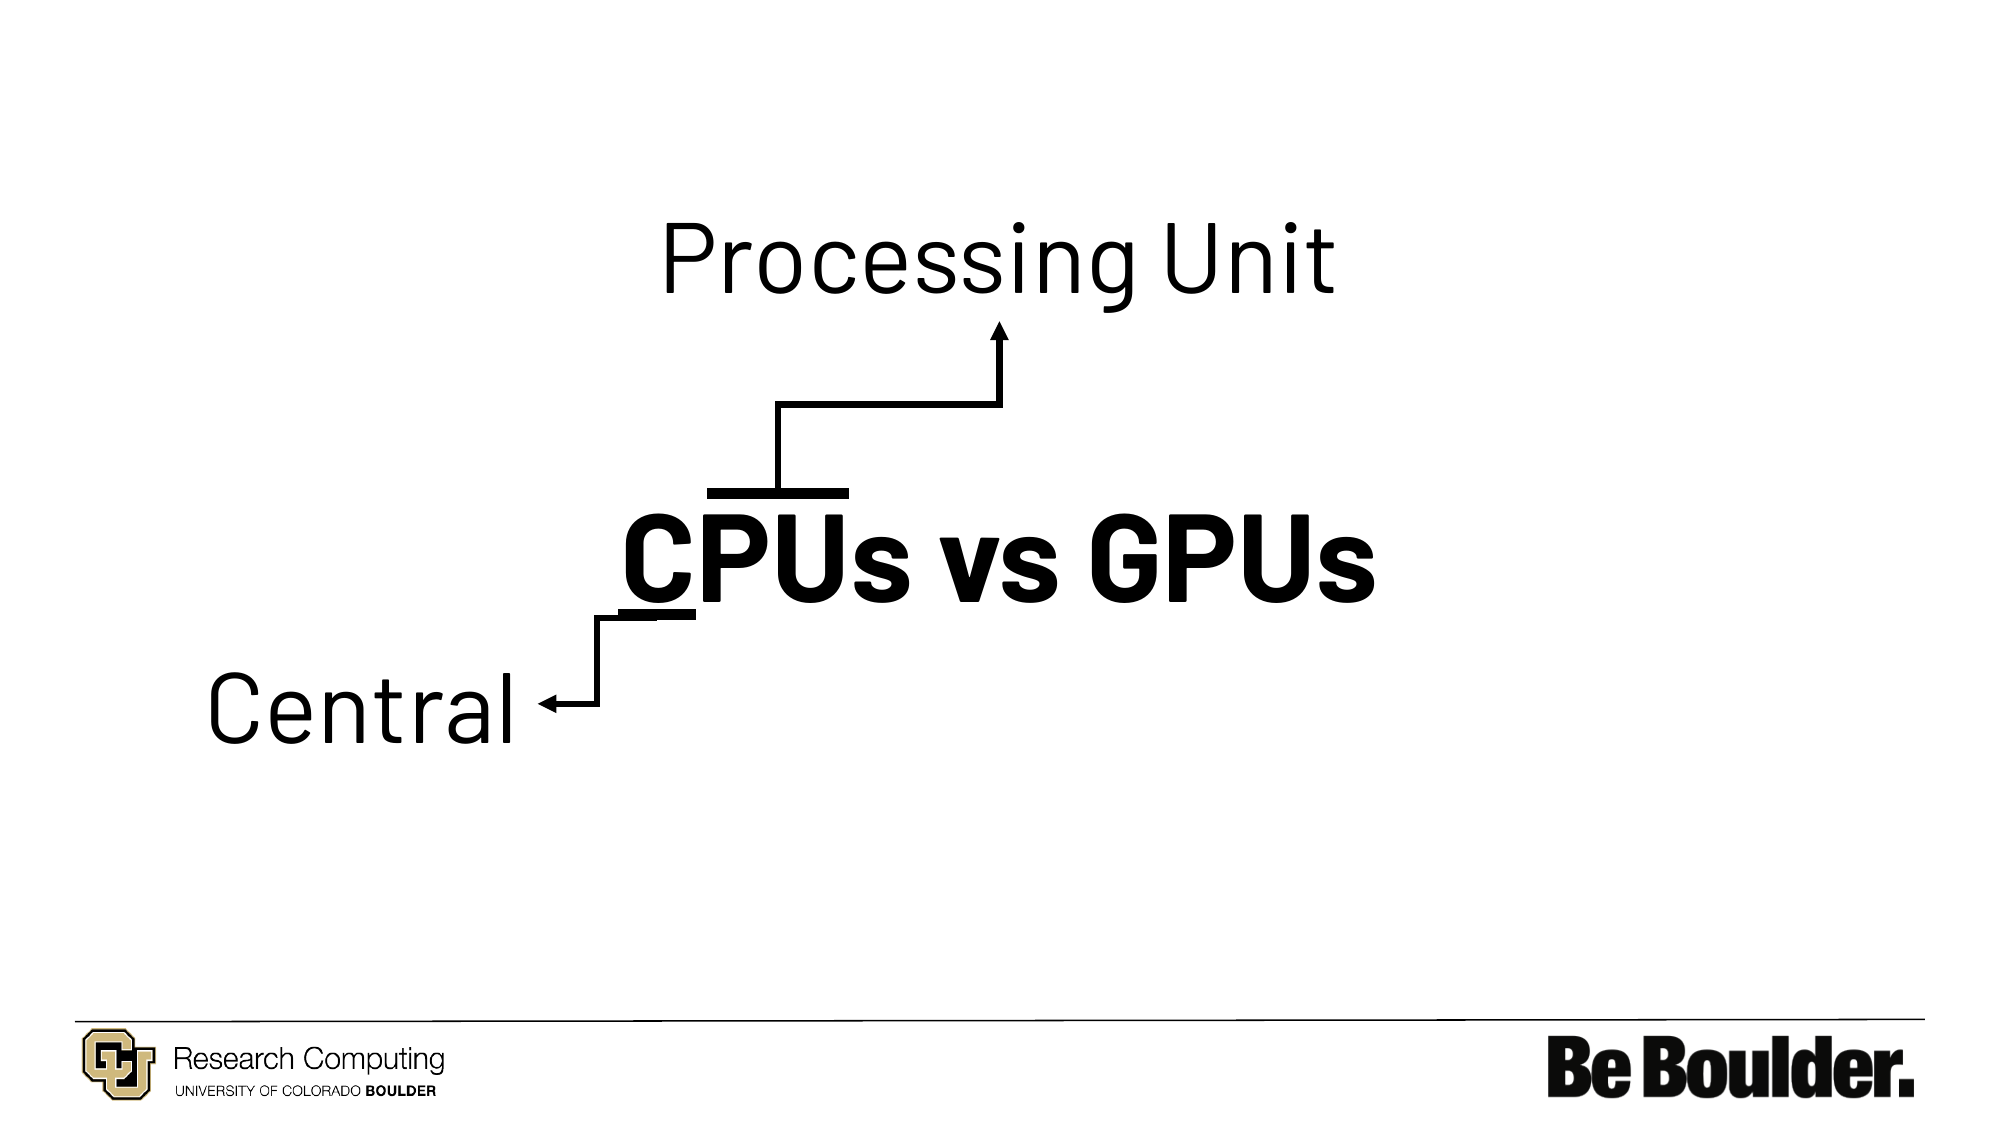

Processing Unit

# CPUs vs GPUs

Central